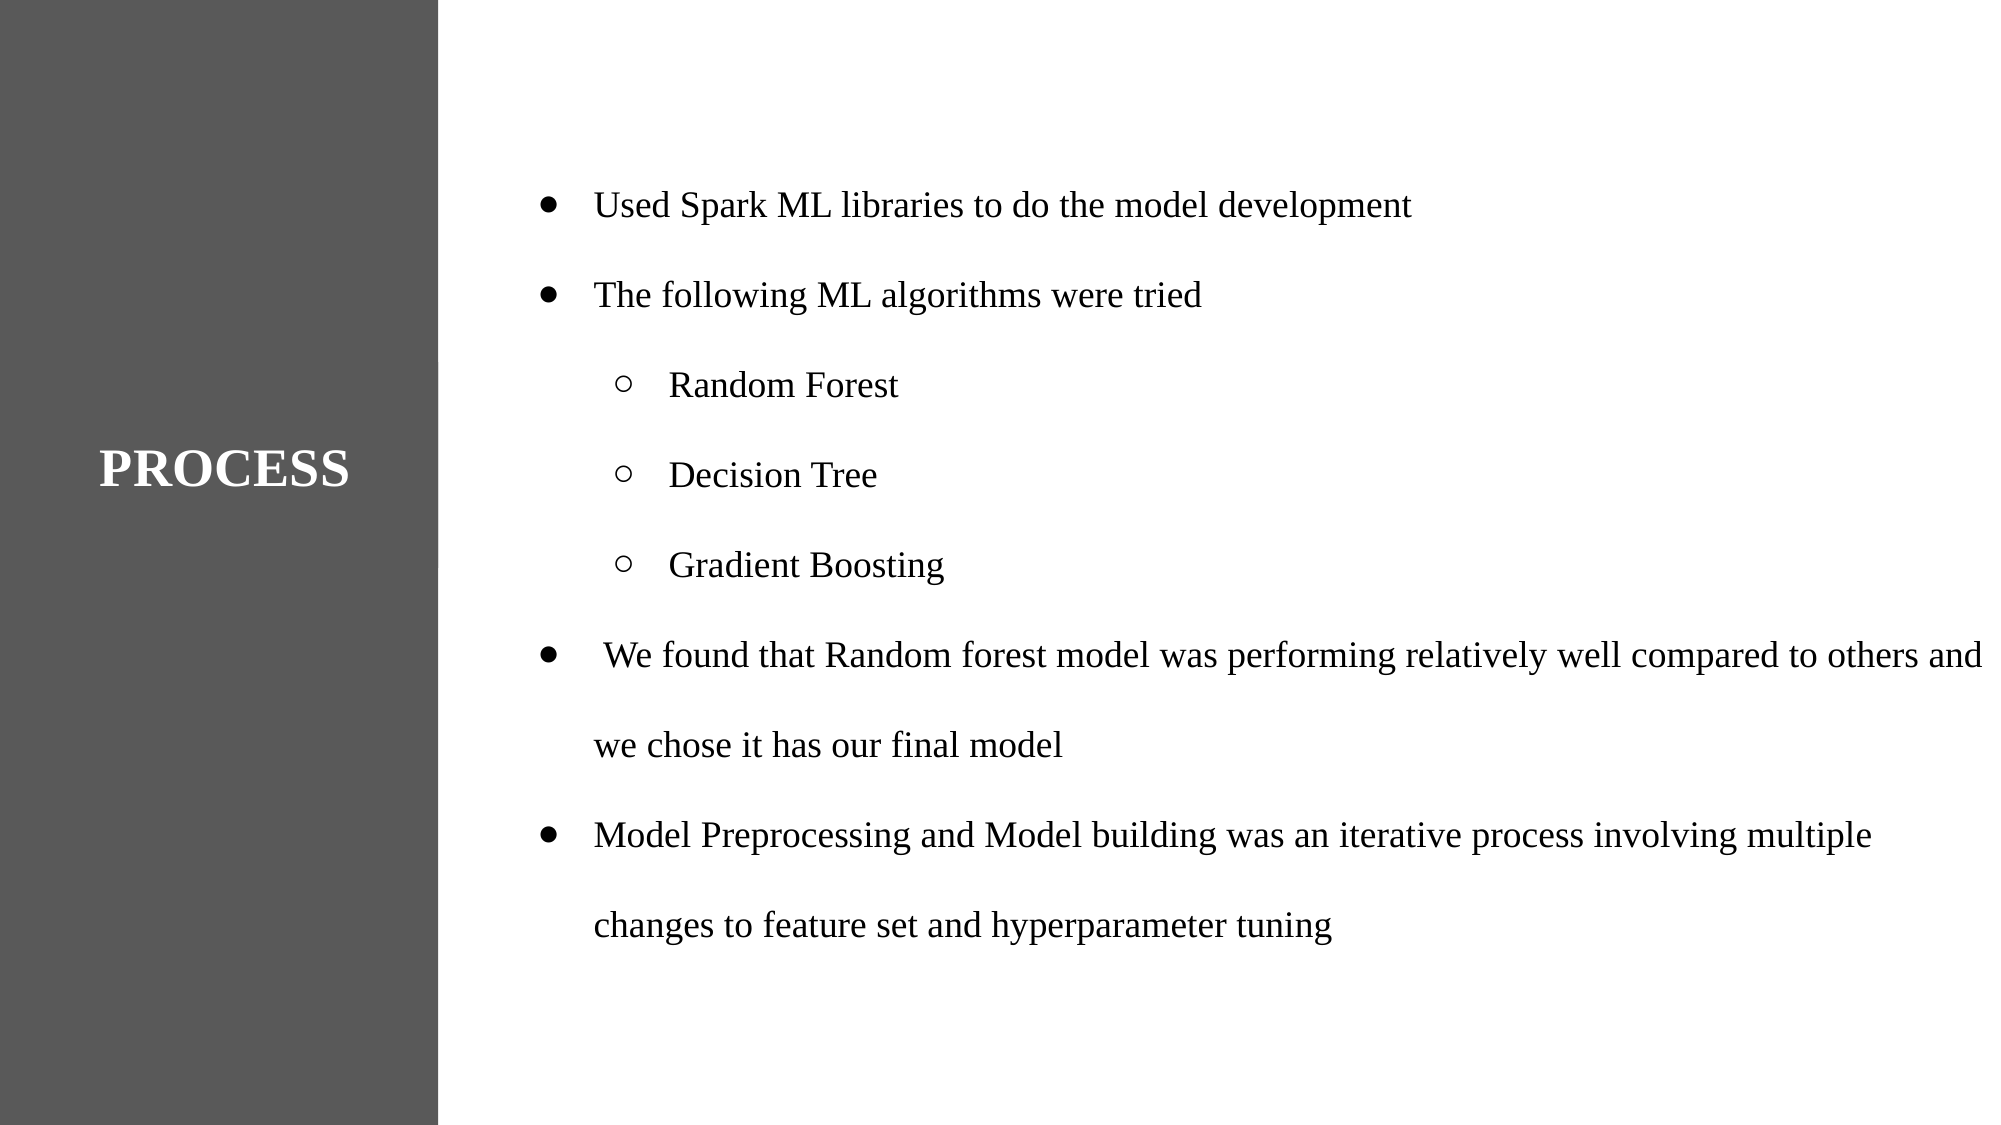

Used Spark ML libraries to do the model development
The following ML algorithms were tried
Random Forest
Decision Tree
Gradient Boosting
 We found that Random forest model was performing relatively well compared to others and we chose it has our final model
Model Preprocessing and Model building was an iterative process involving multiple changes to feature set and hyperparameter tuning
vhj

PROCESS